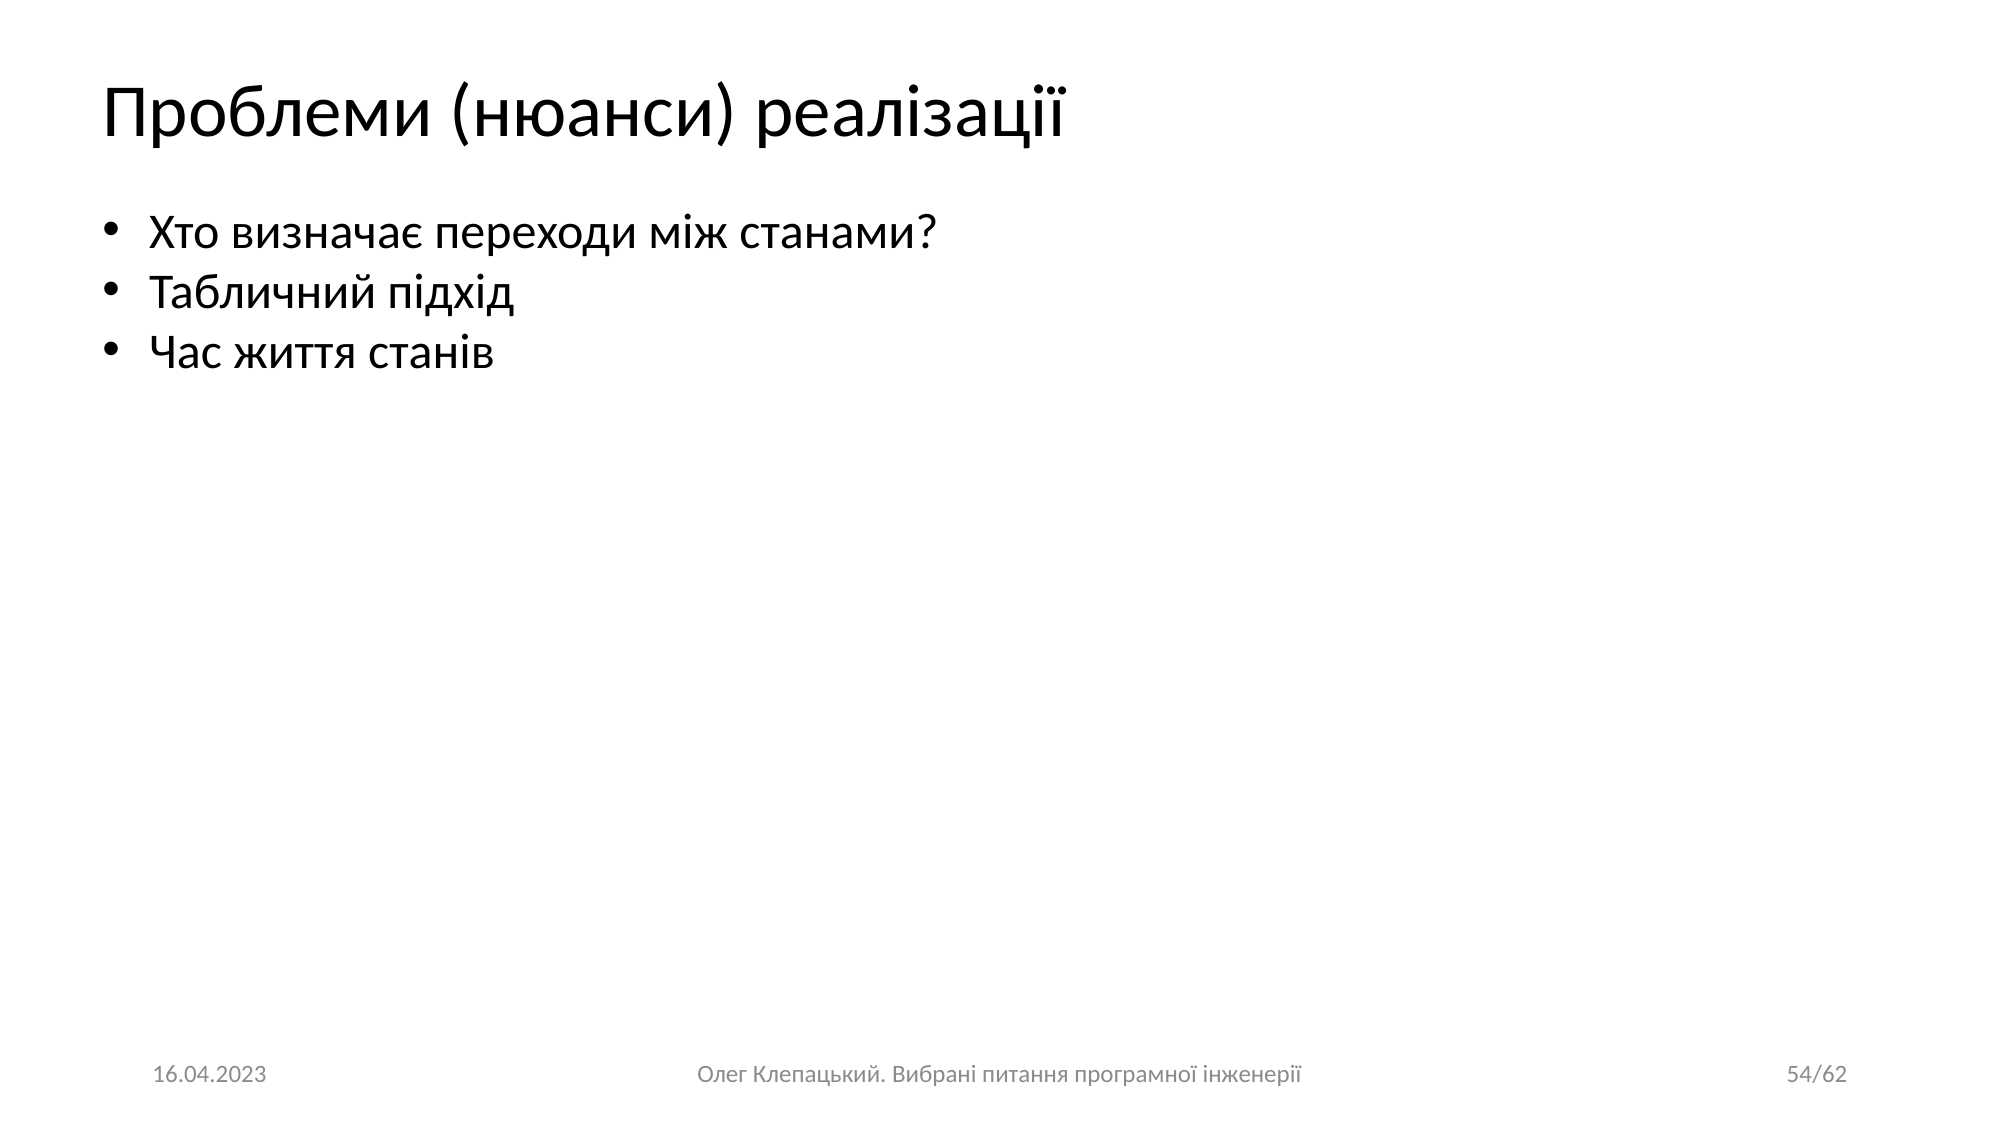

Проблеми (нюанси) реалізації
Хто визначає переходи між станами?
Табличний підхід
Час життя станів
16.04.2023
Олег Клепацький. Вибрані питання програмної інженерії
54/62